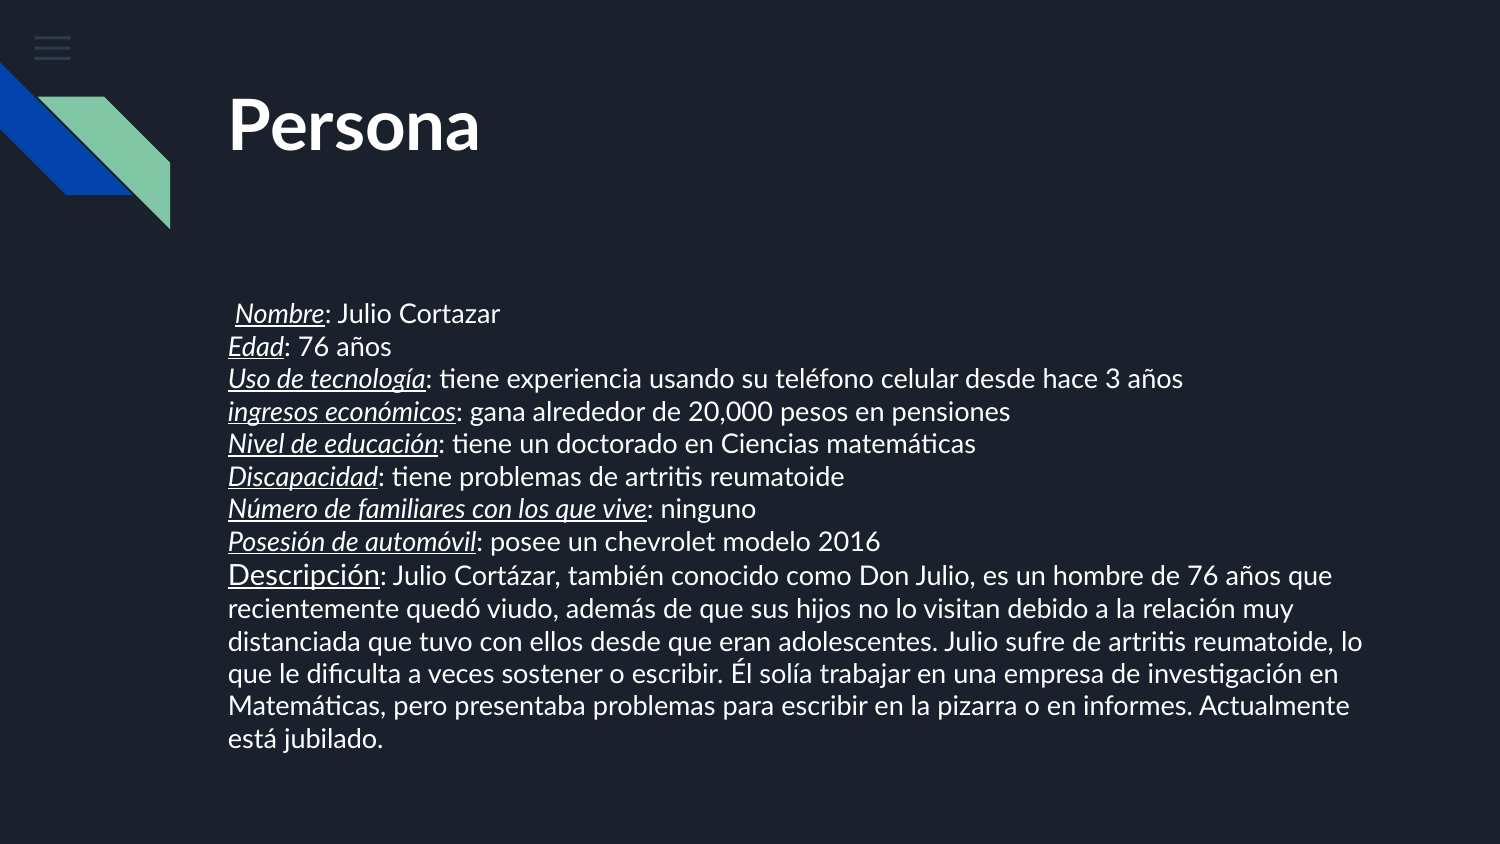

# Persona
 Nombre: Julio Cortazar
Edad: 76 años
Uso de tecnología: tiene experiencia usando su teléfono celular desde hace 3 años
ingresos económicos: gana alrededor de 20,000 pesos en pensiones
Nivel de educación: tiene un doctorado en Ciencias matemáticas
Discapacidad: tiene problemas de artritis reumatoide
Número de familiares con los que vive: ninguno
Posesión de automóvil: posee un chevrolet modelo 2016
Descripción: Julio Cortázar, también conocido como Don Julio, es un hombre de 76 años que recientemente quedó viudo, además de que sus hijos no lo visitan debido a la relación muy distanciada que tuvo con ellos desde que eran adolescentes. Julio sufre de artritis reumatoide, lo que le dificulta a veces sostener o escribir. Él solía trabajar en una empresa de investigación en Matemáticas, pero presentaba problemas para escribir en la pizarra o en informes. Actualmente está jubilado.